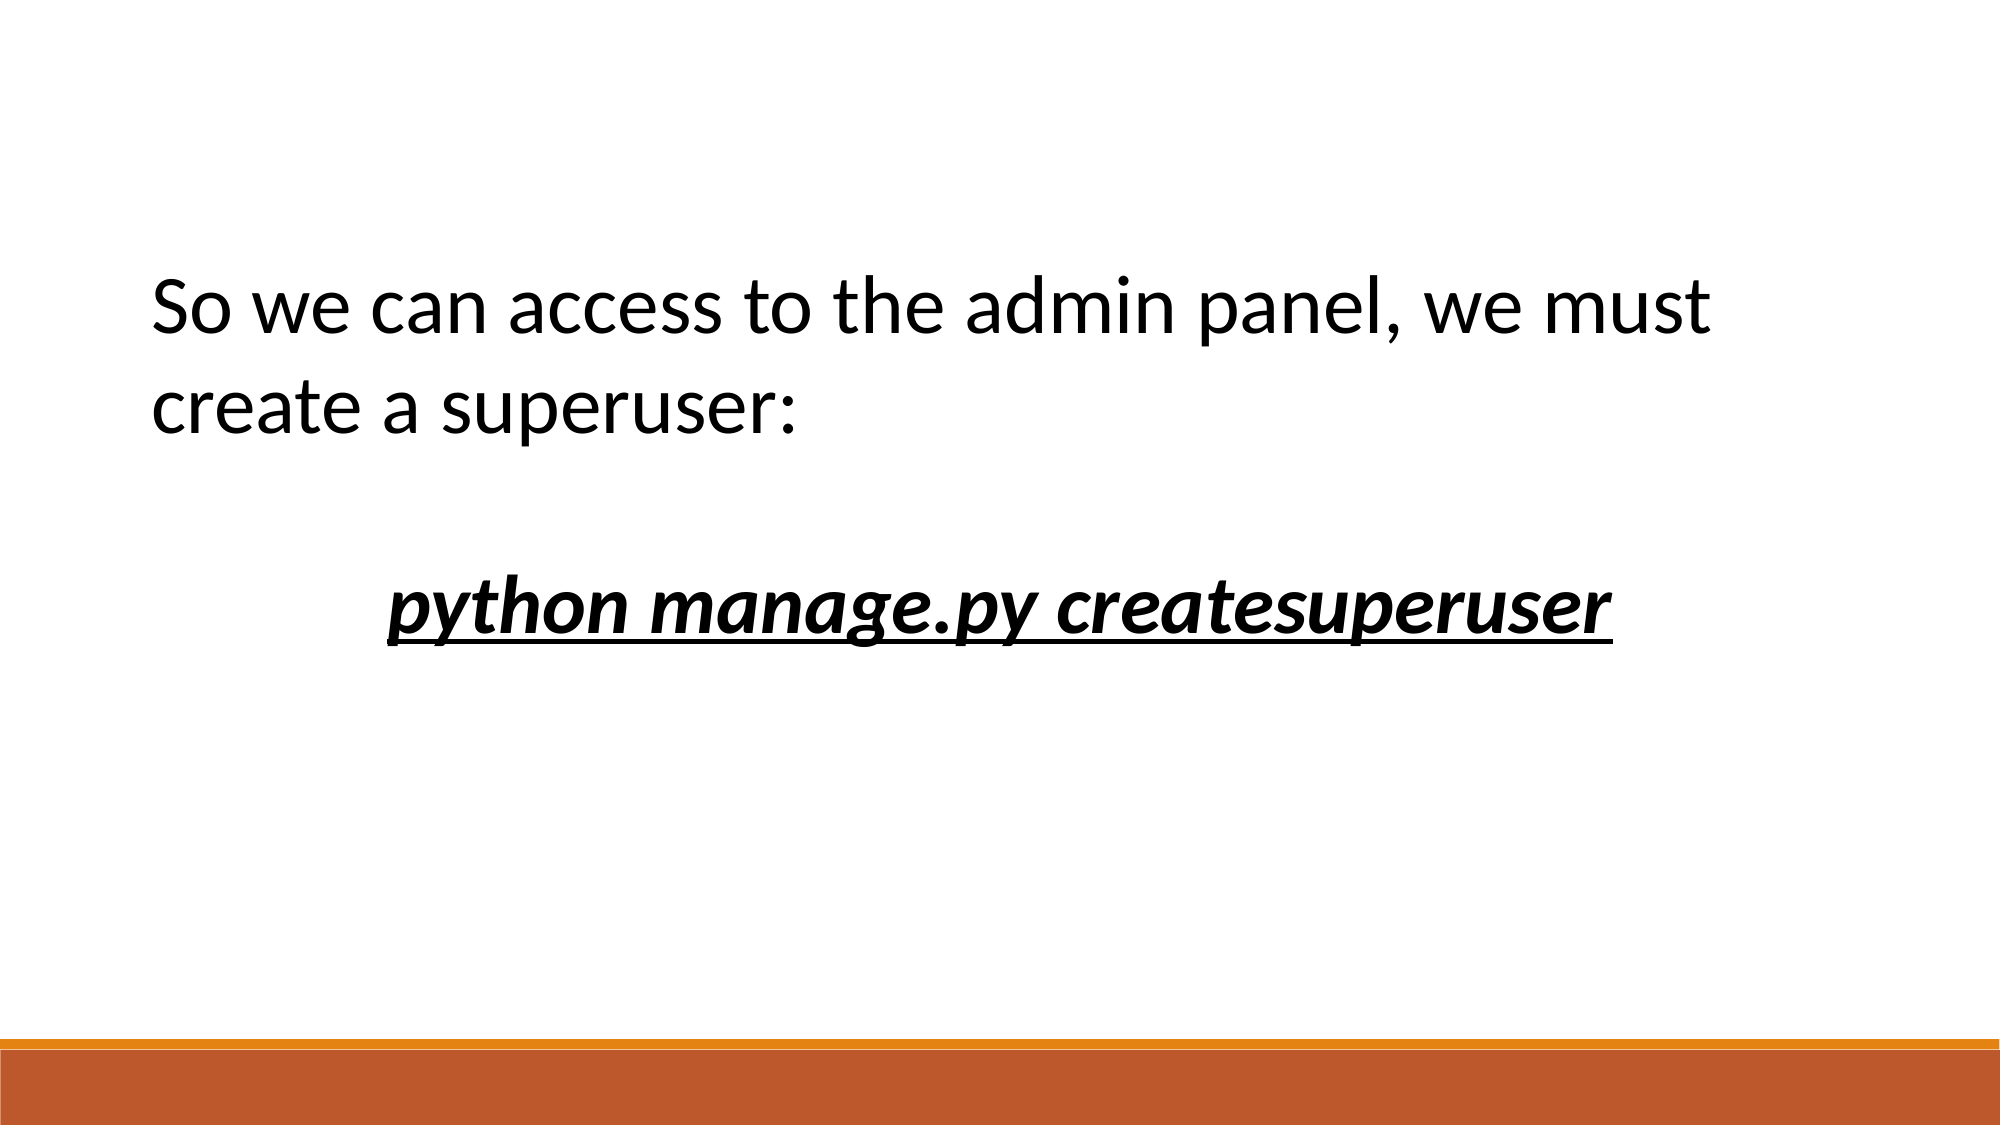

So we can access to the admin panel, we must create a superuser:

python manage.py createsuperuser